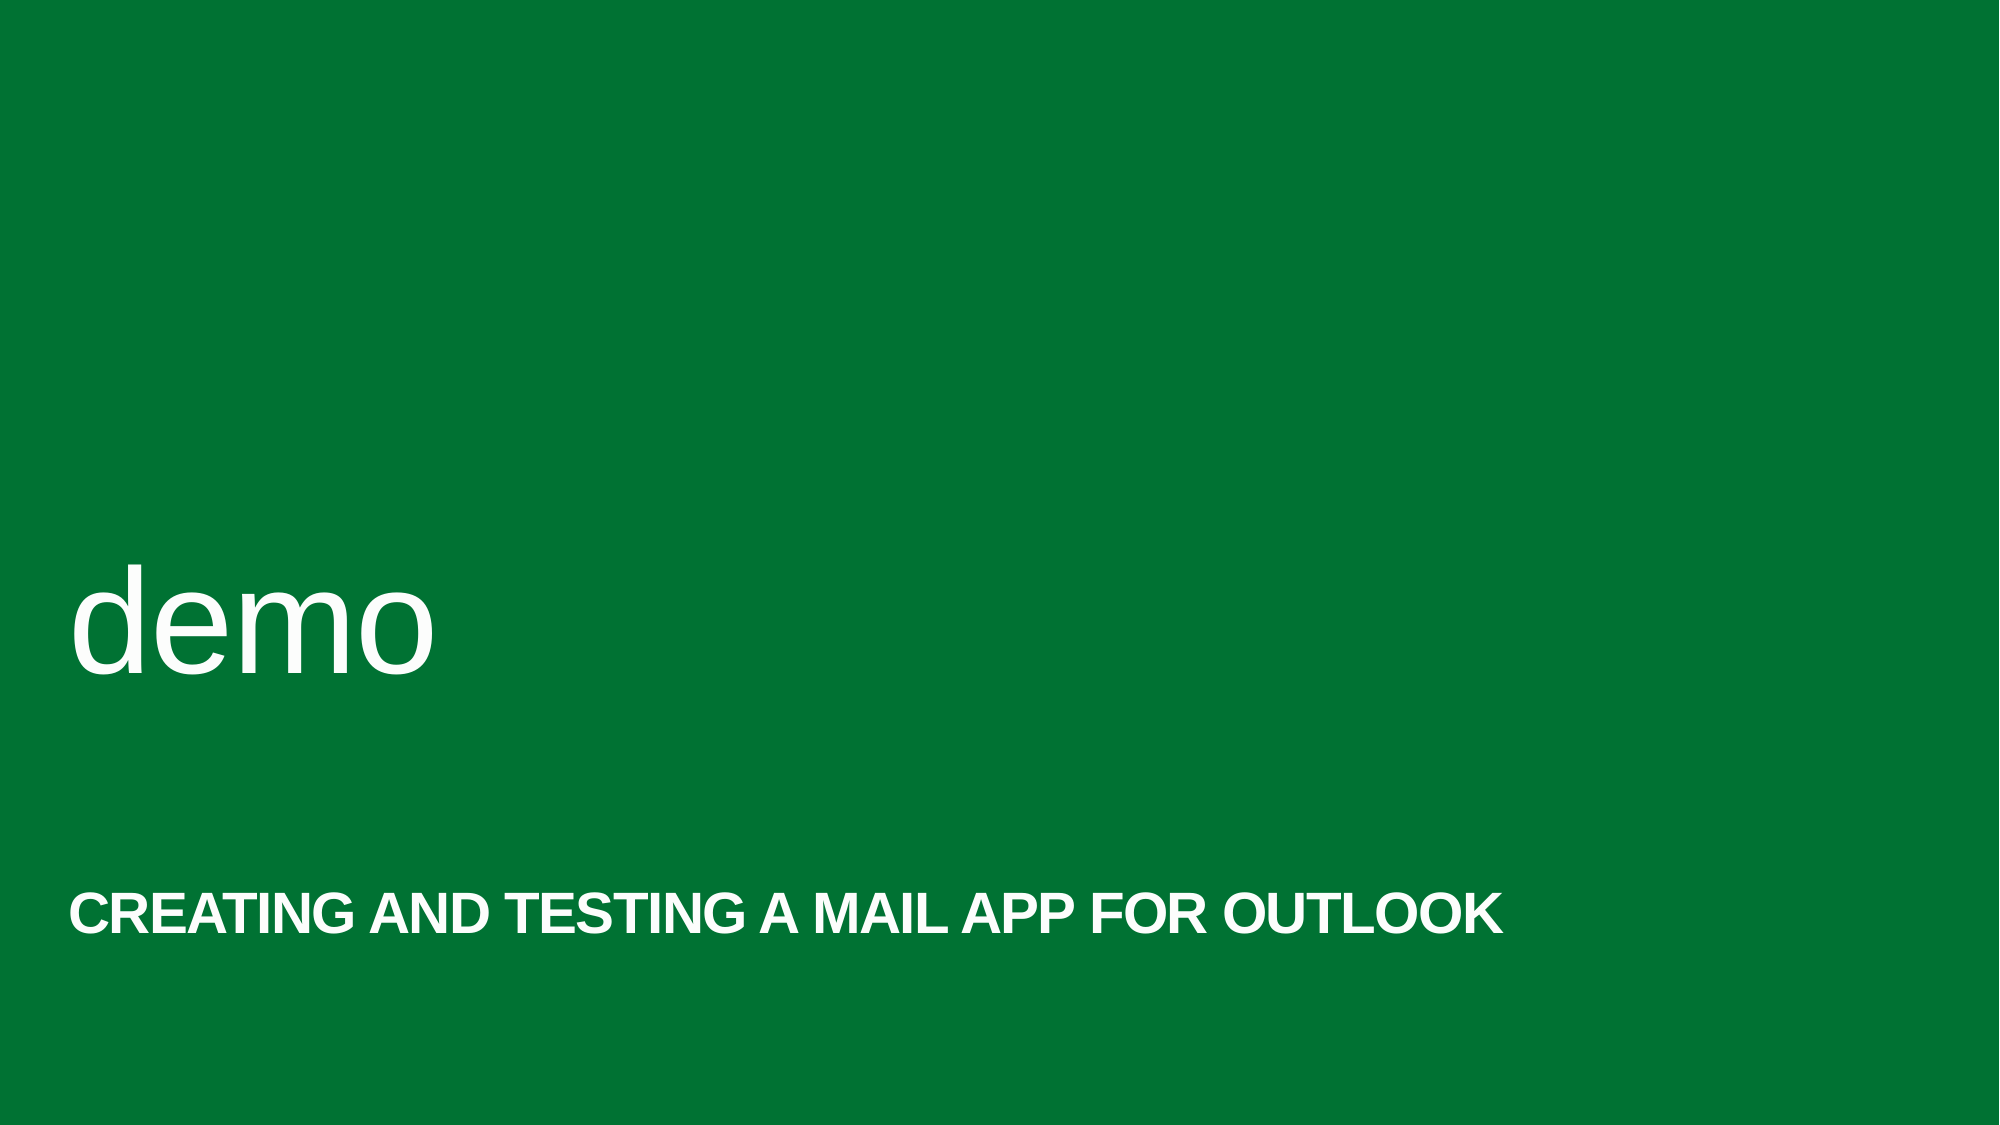

demo
Creating and Testing a Mail App for Outlook